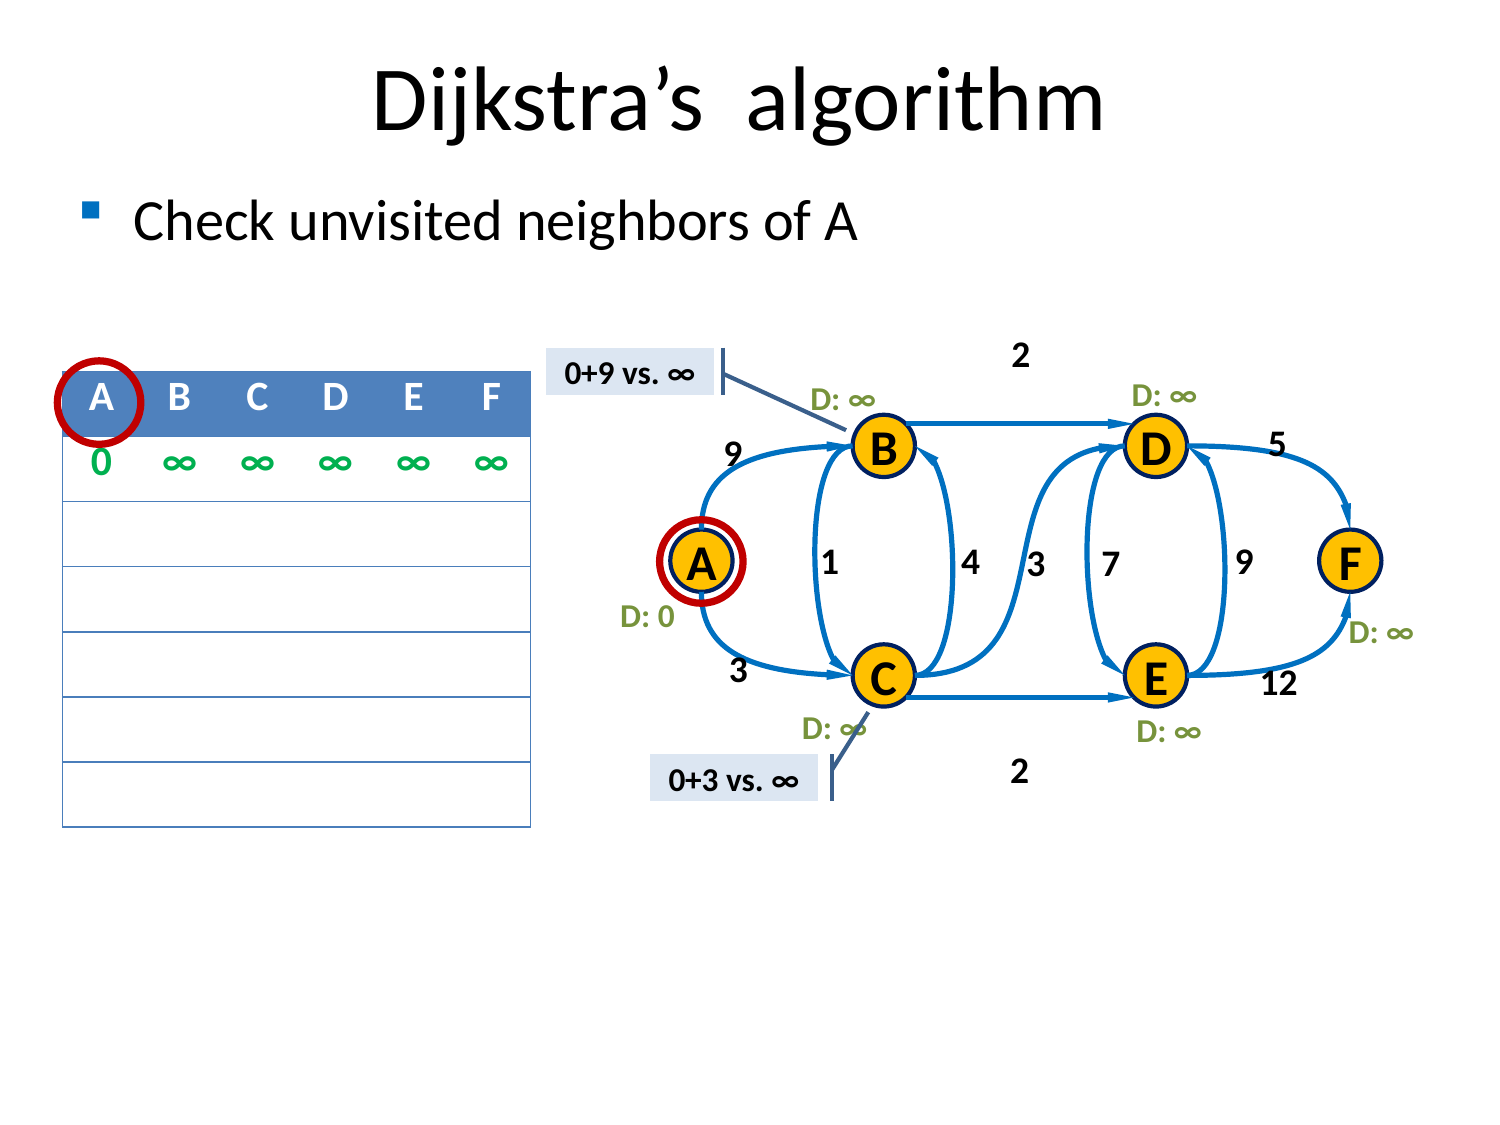

Dijkstra’s  algorithm
Check unvisited neighbors of A
2
0+9 vs. ∞
0+3 vs. ∞

D: ∞
D: ∞
| A | B | C | D | E | F |
| --- | --- | --- | --- | --- | --- |
| 0 | ∞ | ∞ | ∞ | ∞ | ∞ |
|  |  |  |  |  |  |
|  |  |  |  |  |  |
|  |  |  |  |  |  |
|  |  |  |  |  |  |
|  |  |  |  |  |  |
5
B
D
9

1
4
9
F
A
3
7
D: 0
D: ∞
3
C
E
12
D: ∞
D: ∞
2